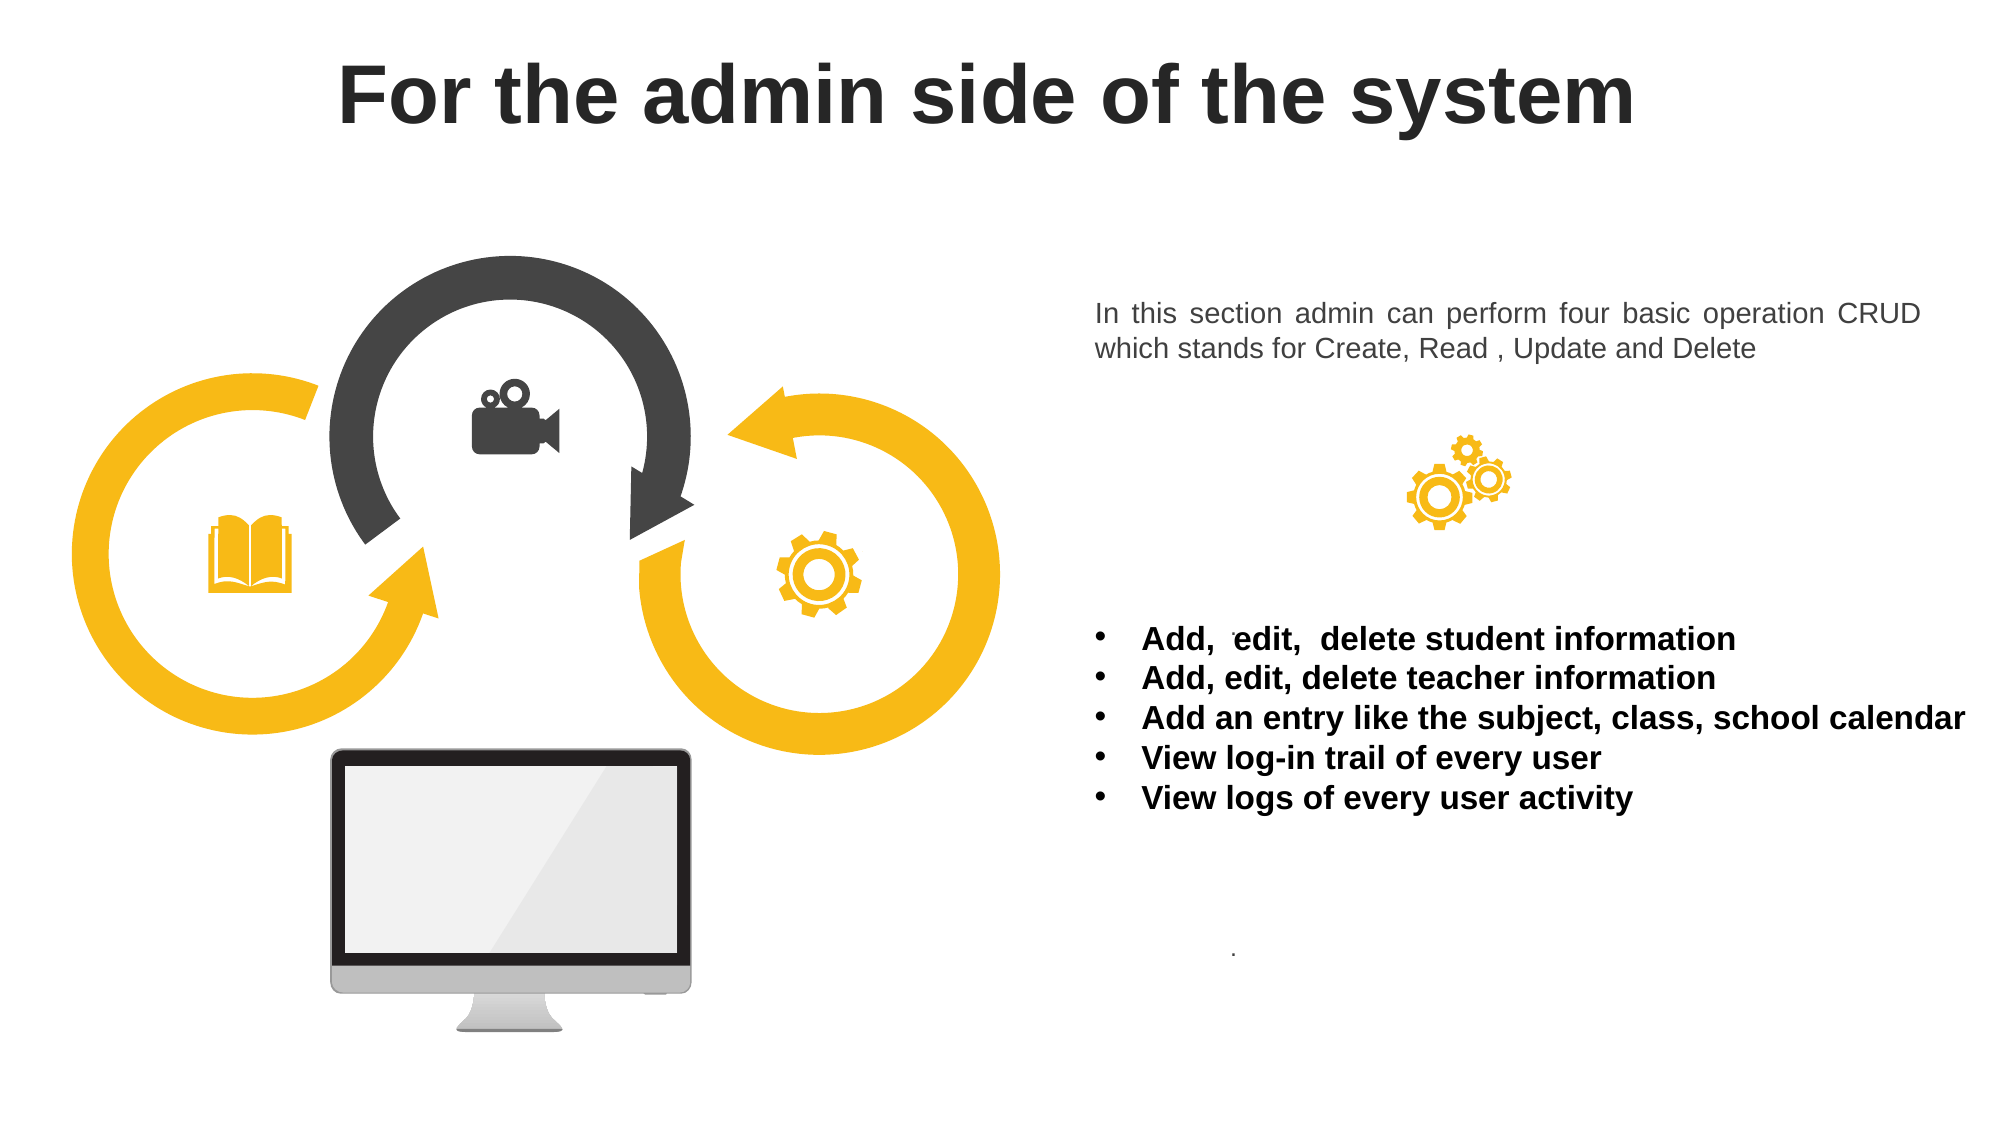

For the admin side of the system

In this section admin can perform four basic operation CRUD which stands for Create, Read , Update and Delete

.
Add,  edit,  delete student information
Add, edit, delete teacher information
Add an entry like the subject, class, school calendar
View log-in trail of every user
View logs of every user activity

.